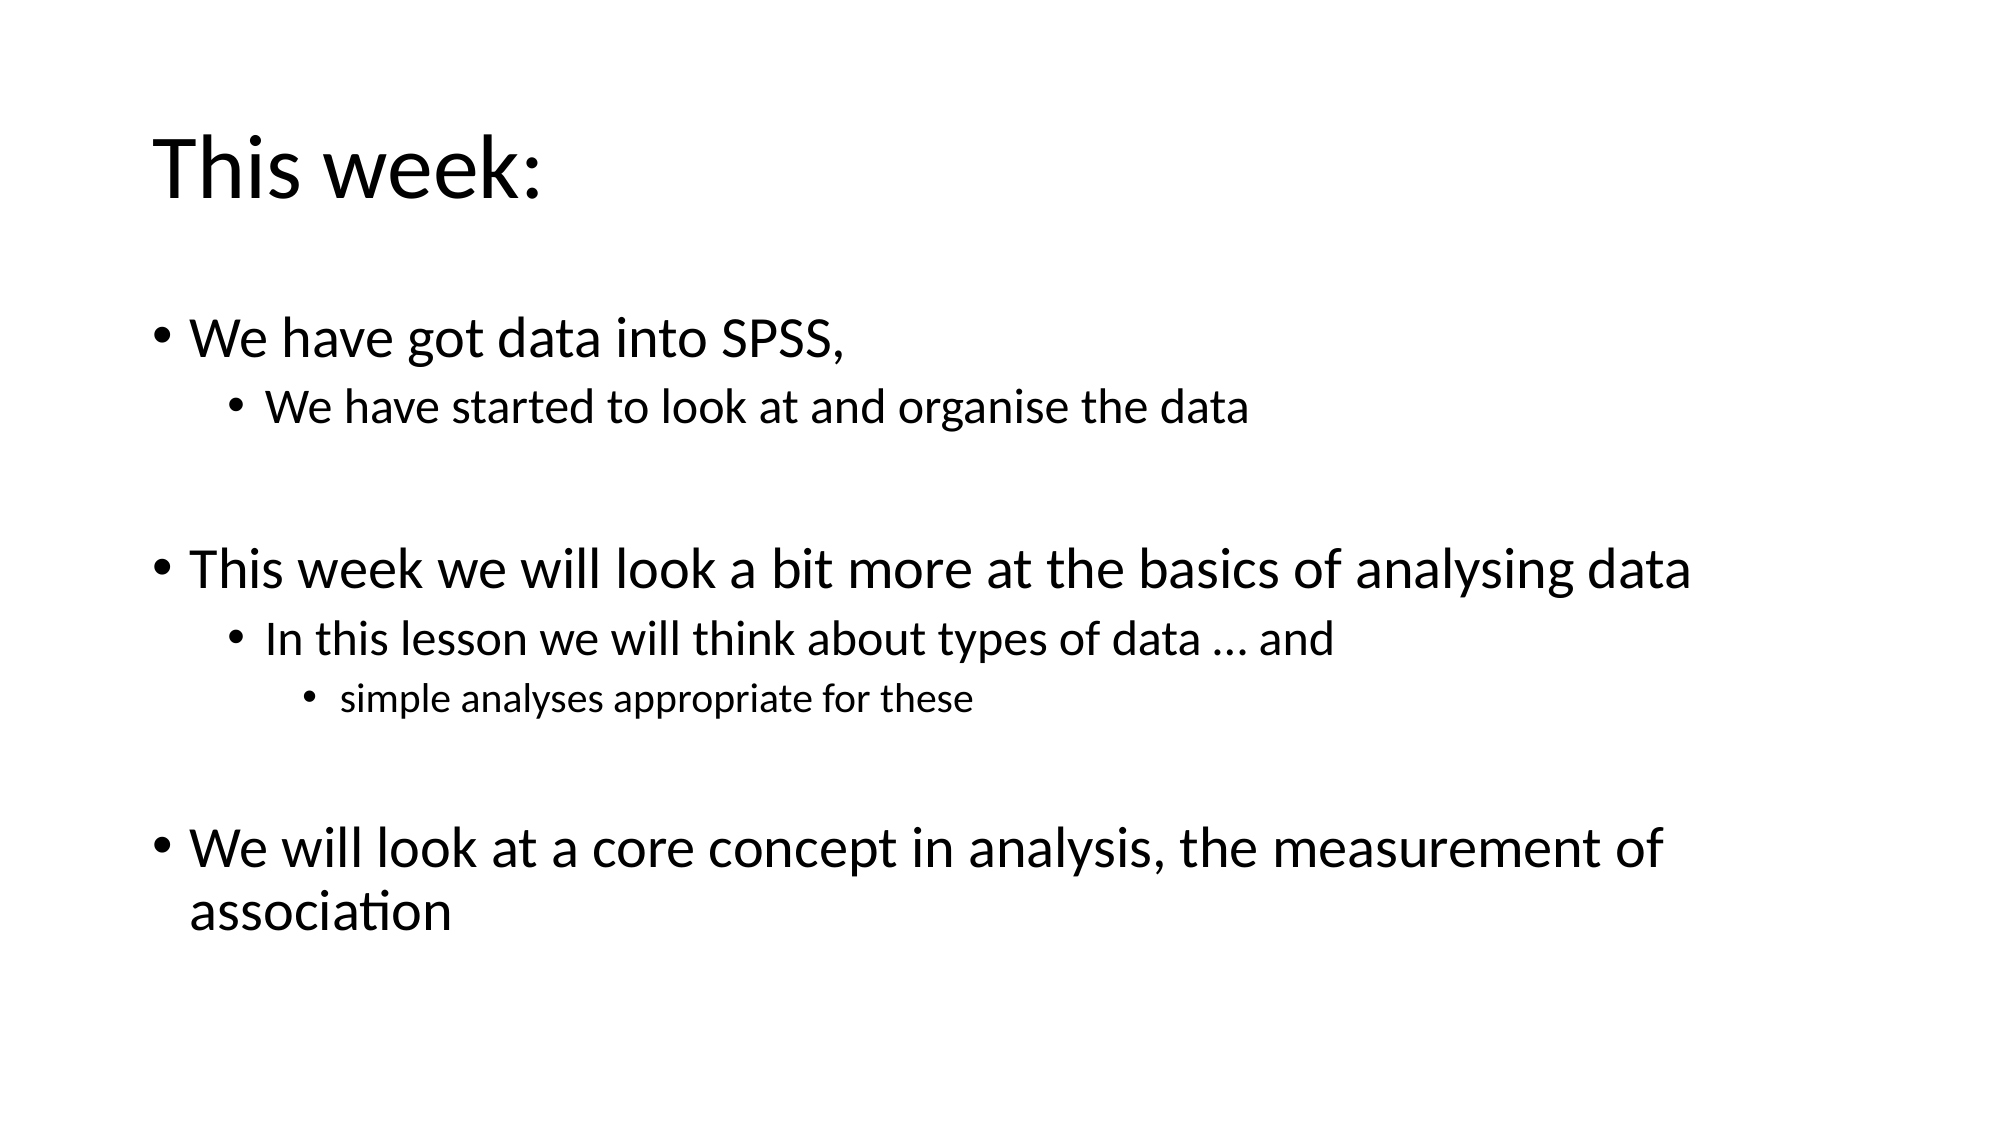

# This week:
We have got data into SPSS,
We have started to look at and organise the data

This week we will look a bit more at the basics of analysing data
In this lesson we will think about types of data … and
simple analyses appropriate for these

We will look at a core concept in analysis, the measurement of association